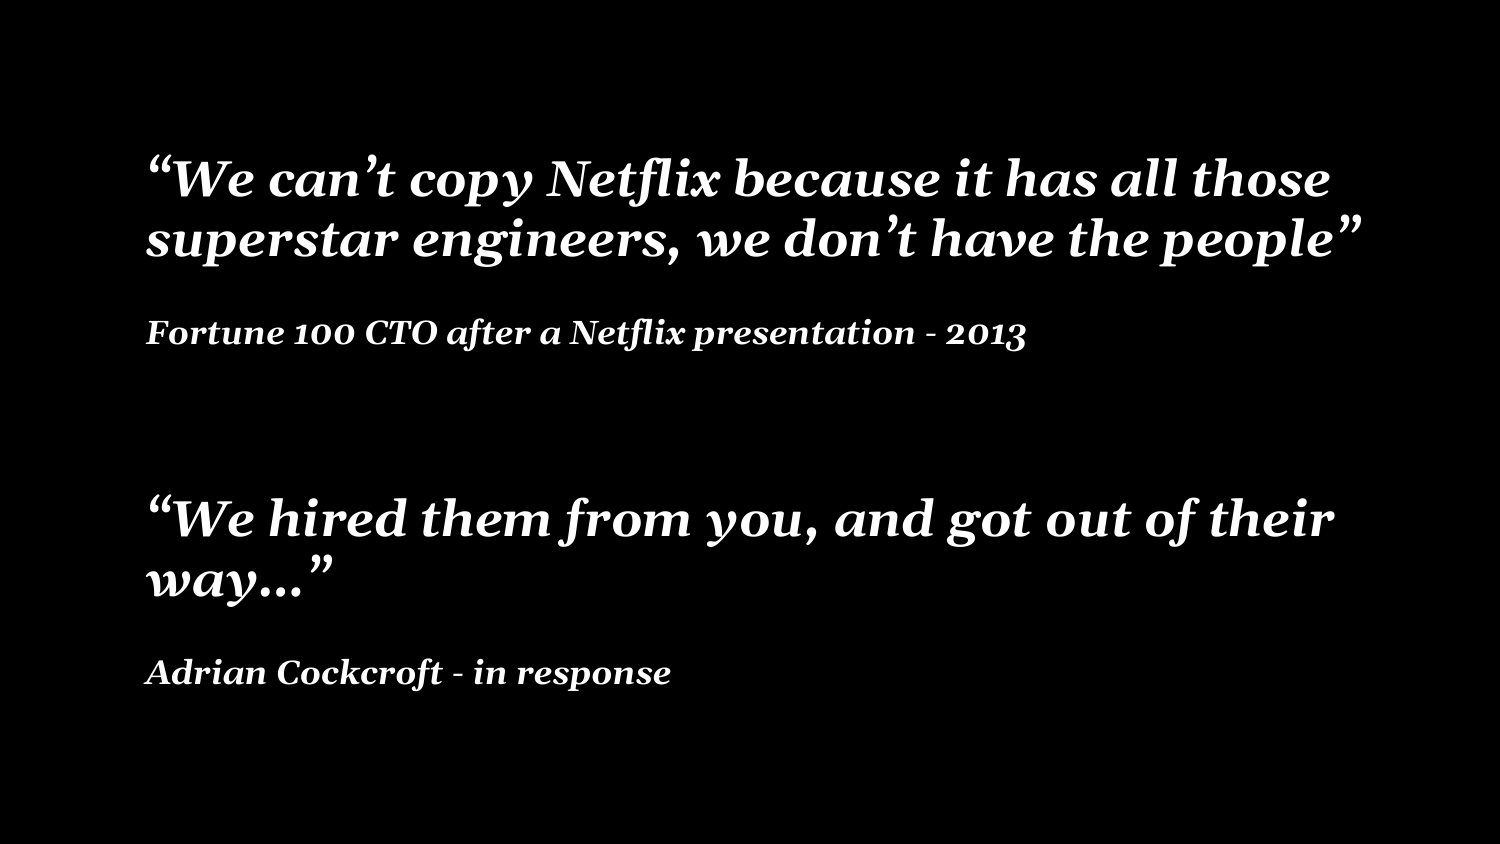

“We can’t copy Netflix because it has all those superstar engineers, we don’t have the people”

Fortune 100 CTO after a Netflix presentation - 2013

“We hired them from you, and got out of their way…”

Adrian Cockcroft - in response